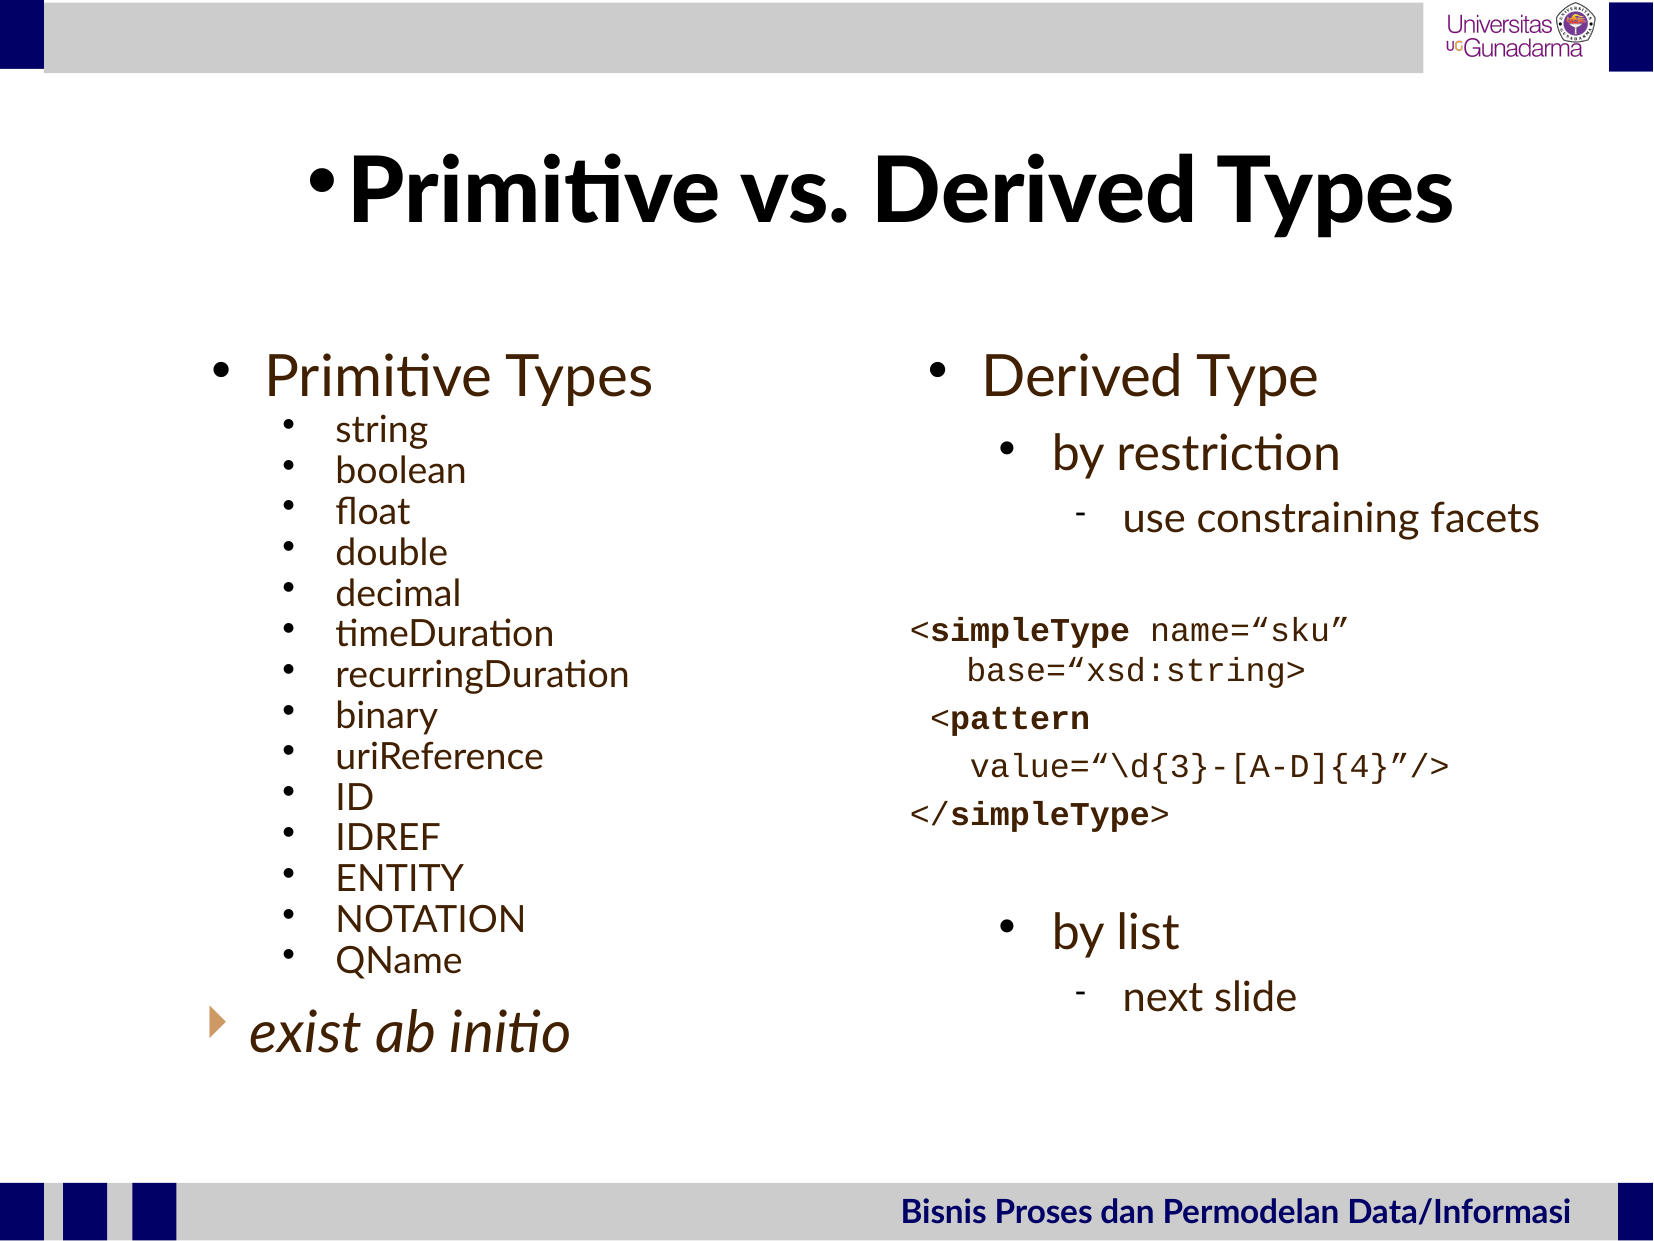

Primitive vs. Derived Types
Primitive Types
string
boolean
float
double
decimal
timeDuration
recurringDuration
binary
uriReference
ID
IDREF
ENTITY
NOTATION
QName
exist ab initio

Derived Type
by restriction
use constraining facets

<simpleType name=“sku” base=“xsd:string>
 <pattern
   value=“\d{3}-[A-D]{4}”/>
</simpleType>

by list
next slide